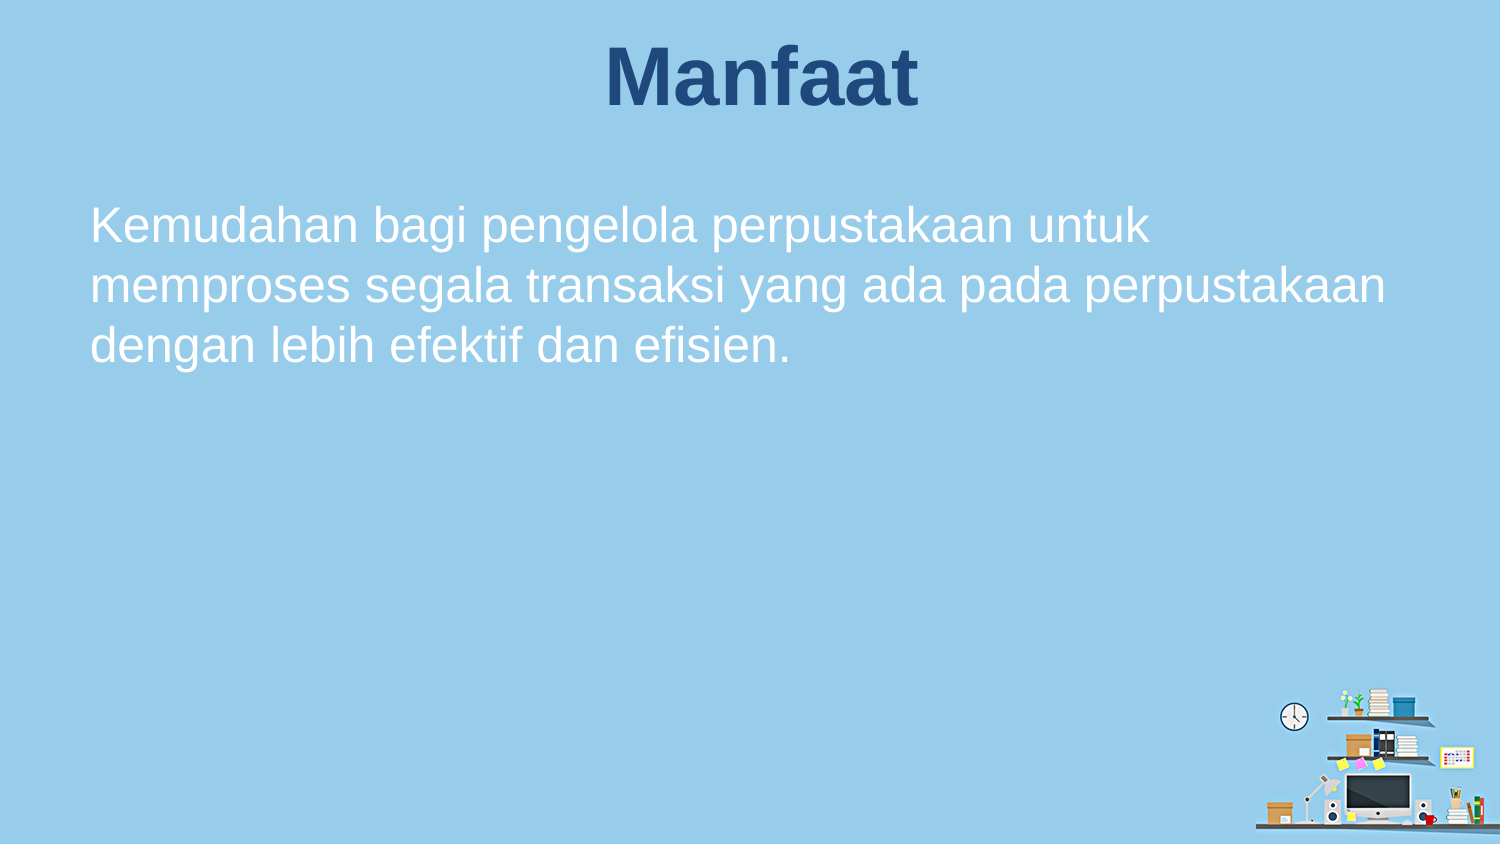

# Manfaat
Kemudahan bagi pengelola perpustakaan untuk memproses segala transaksi yang ada pada perpustakaan dengan lebih efektif dan efisien.